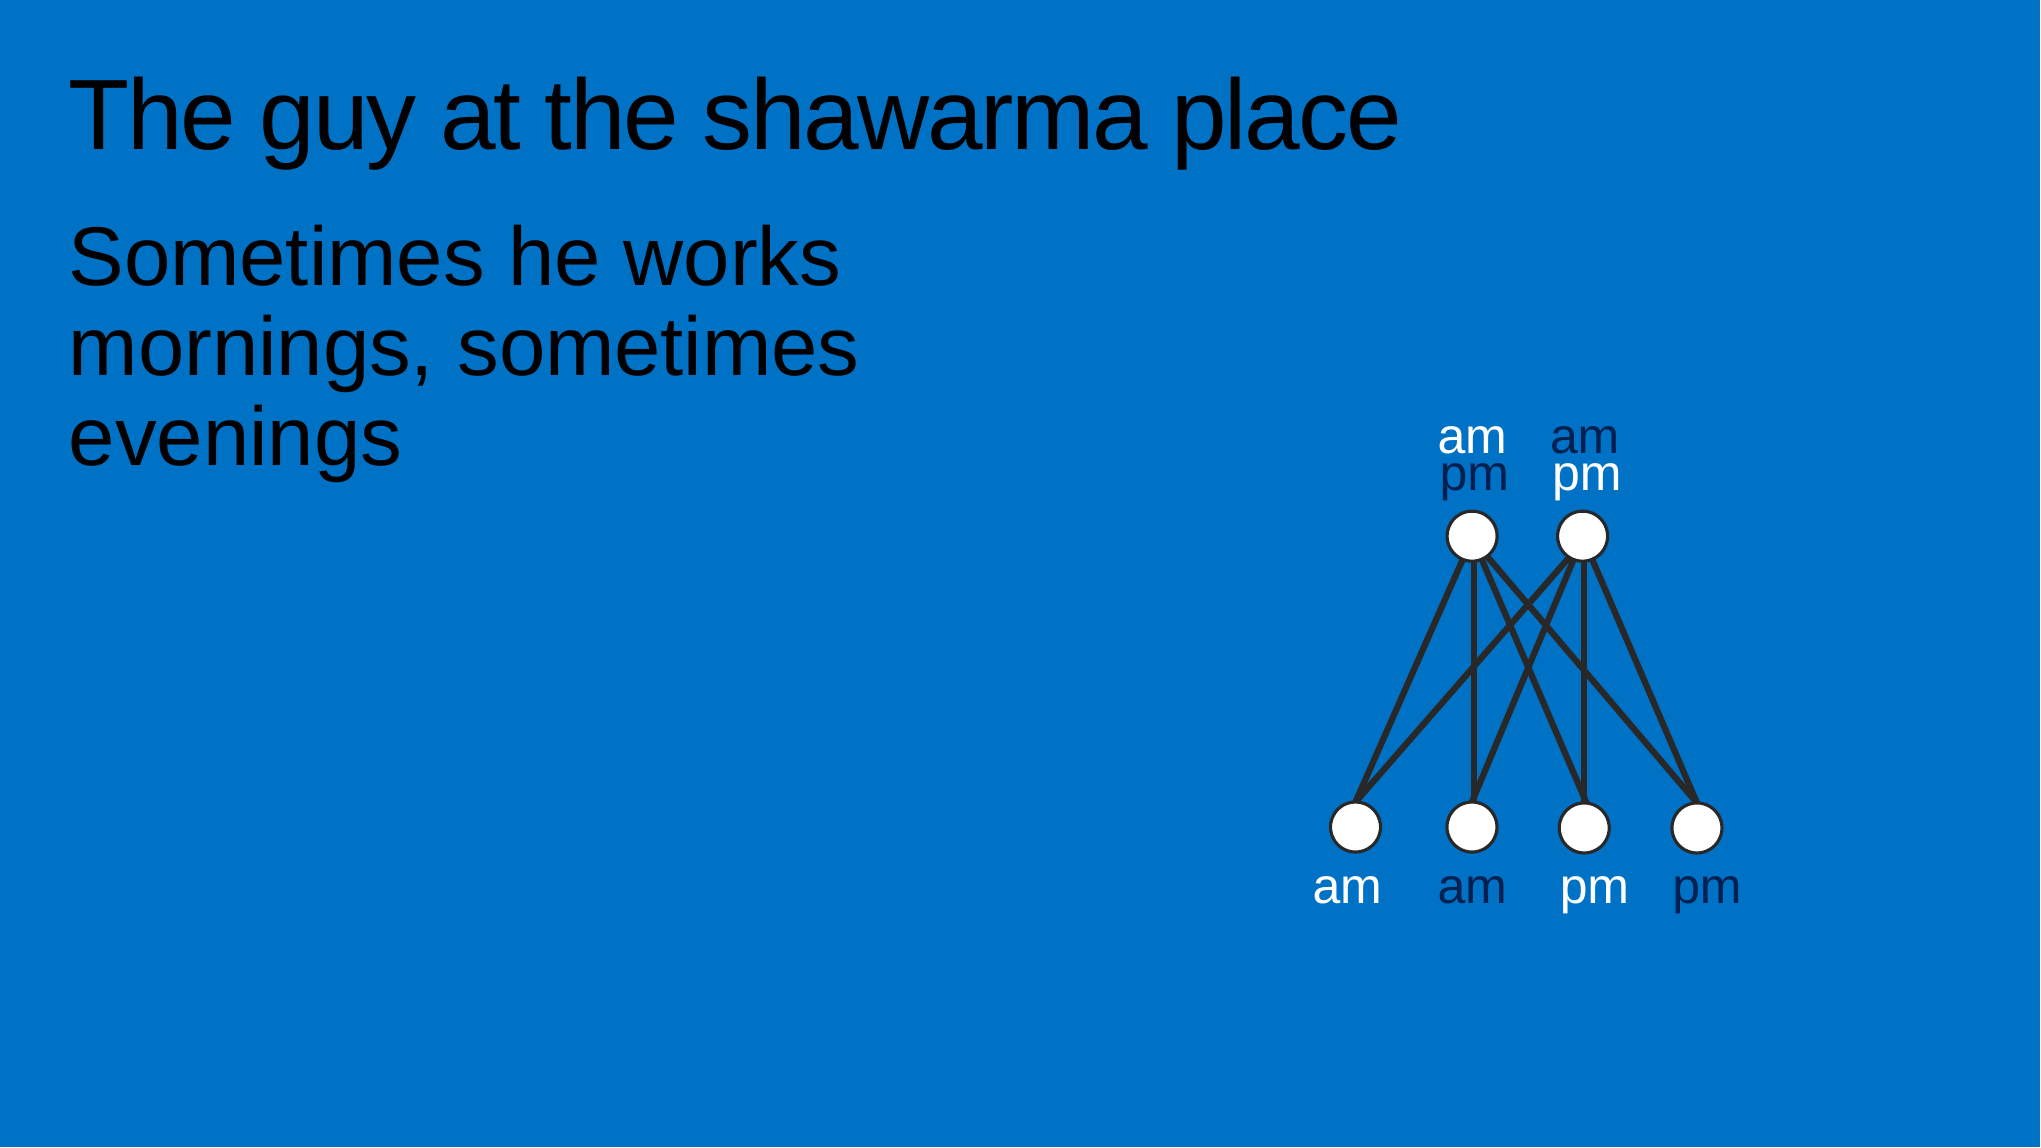

# The guy at the shawarma place
Sometimes he works mornings, sometimes evenings
am
am
pm
pm

am
am
pm
pm